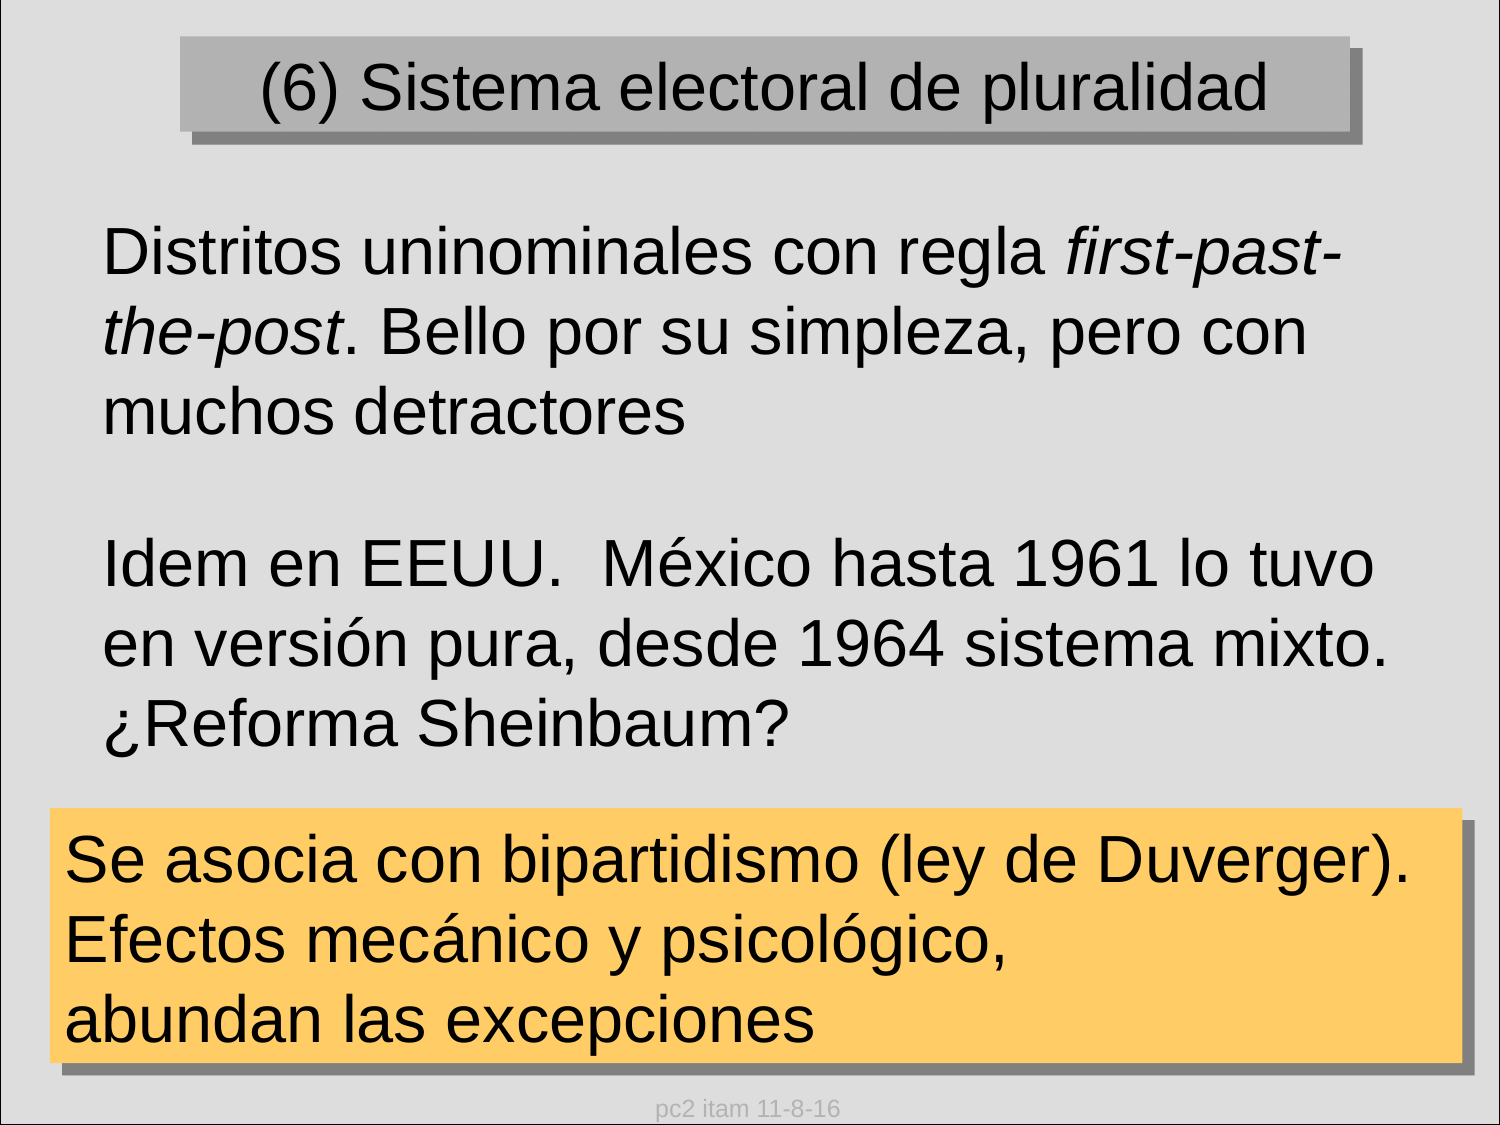

(6) Sistema electoral de pluralidad
Distritos uninominales con regla first-past-the-post. Bello por su simpleza, pero con muchos detractores
Idem en EEUU.  México hasta 1961 lo tuvo en versión pura, desde 1964 sistema mixto. ¿Reforma Sheinbaum?
Se asocia con bipartidismo (ley de Duverger). Efectos mecánico y psicológico,
abundan las excepciones